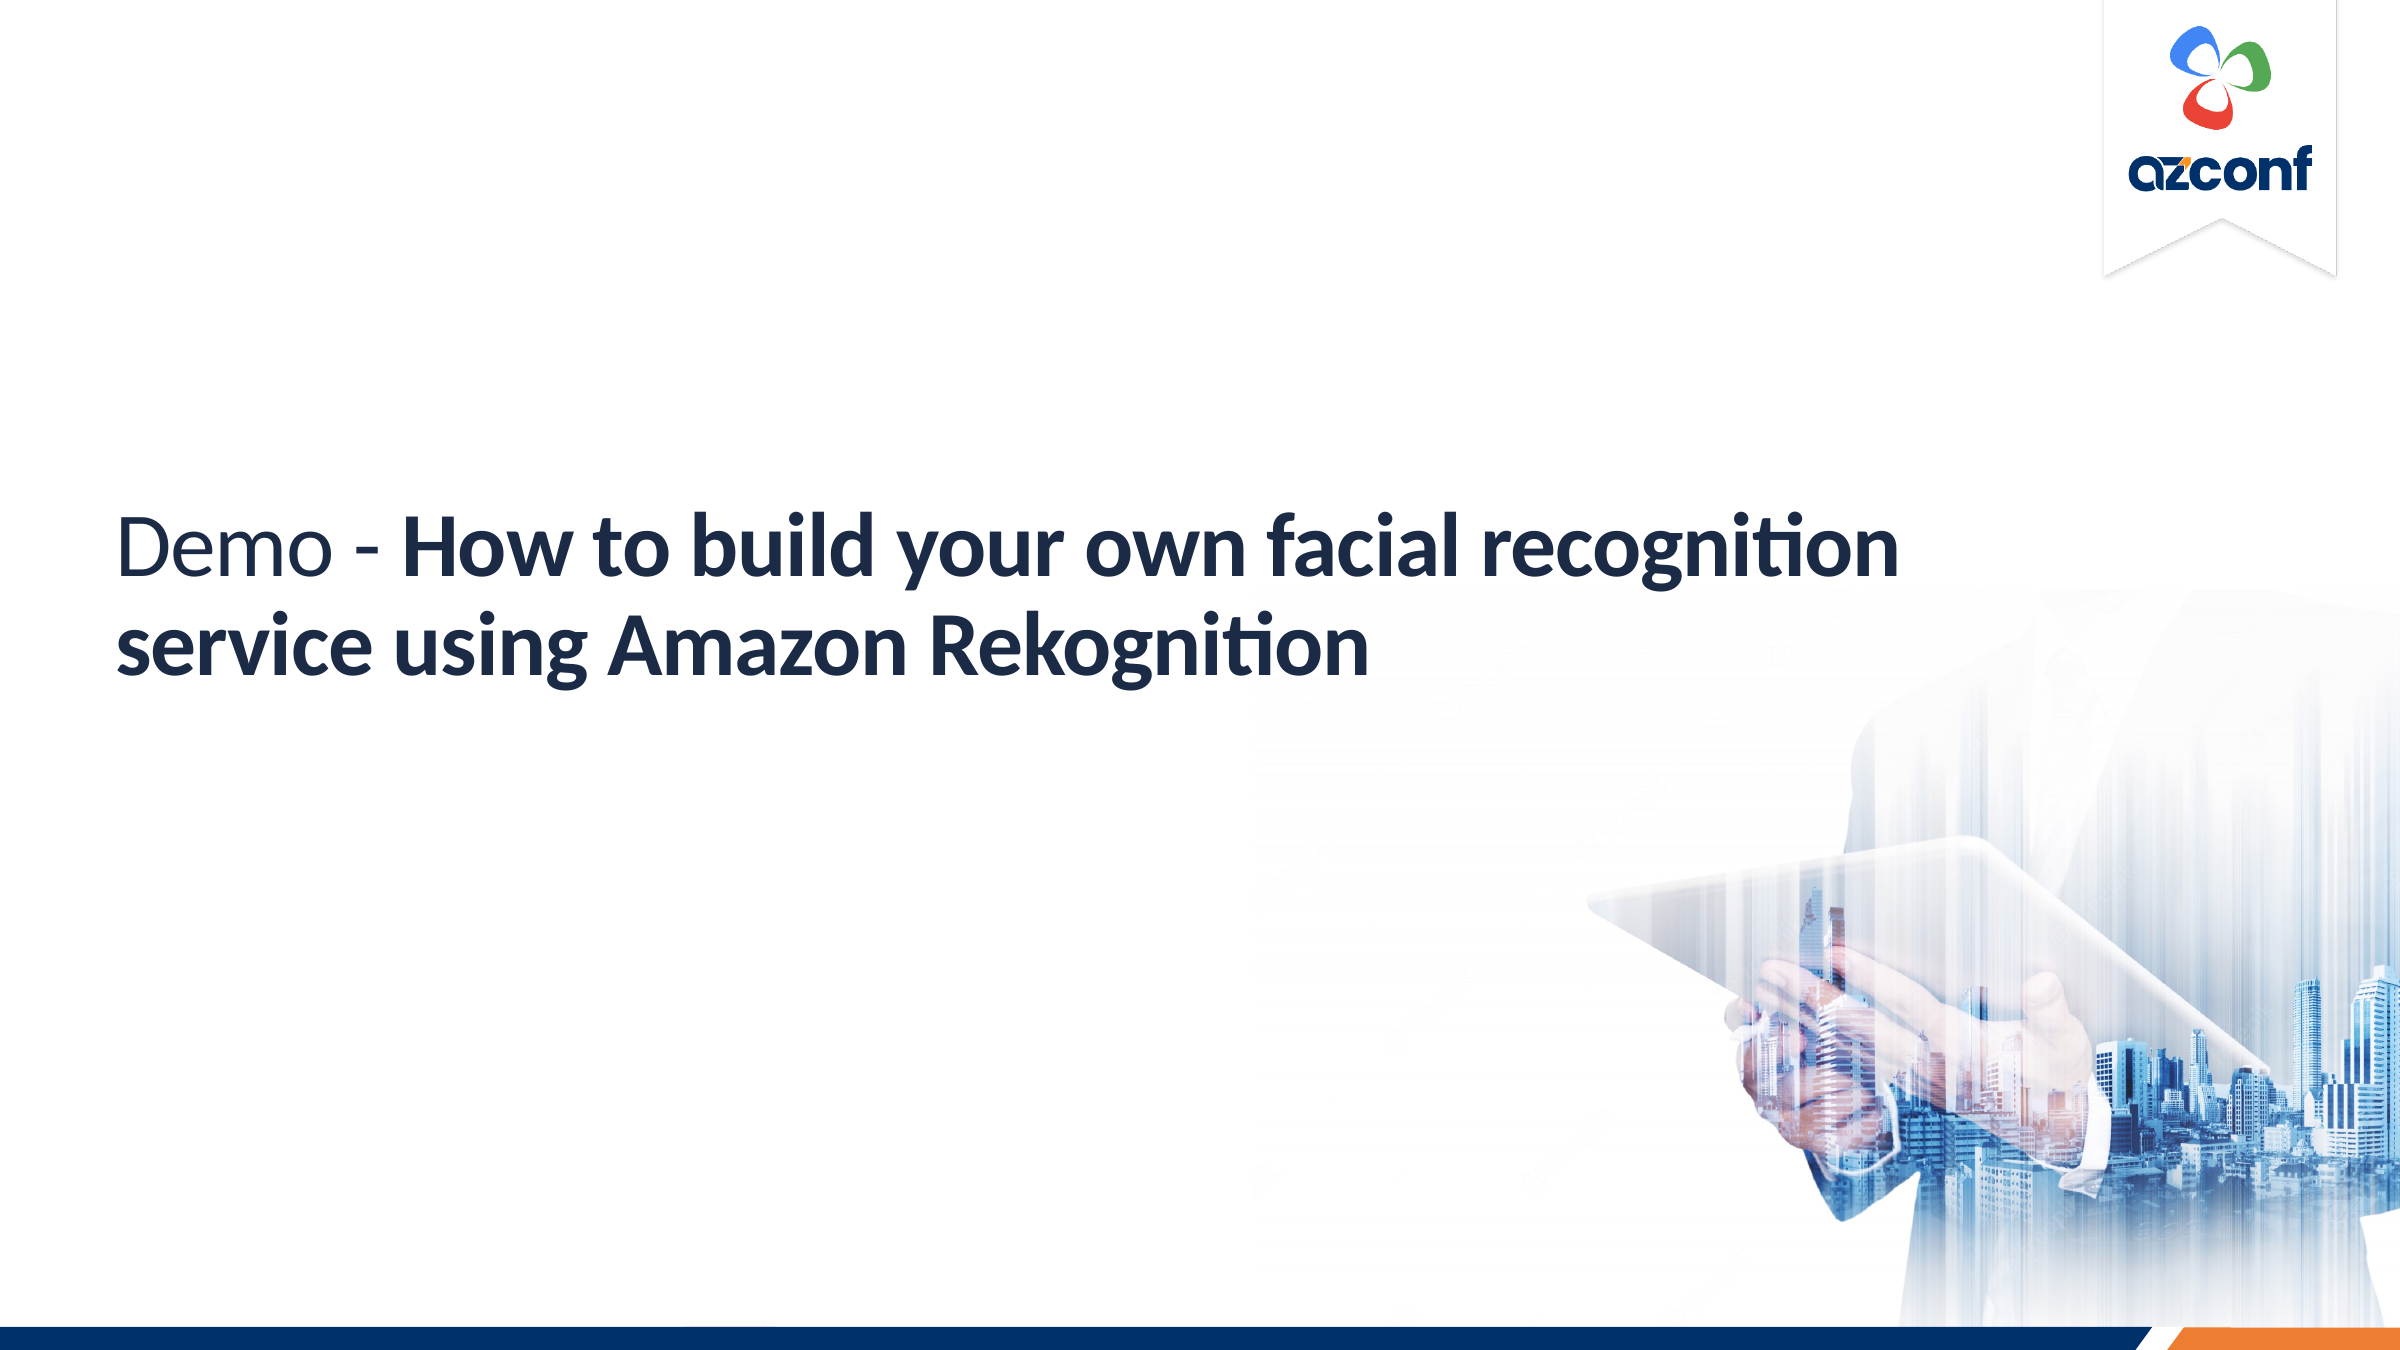

# Demo - How to build your own facial recognition service using Amazon Rekognition